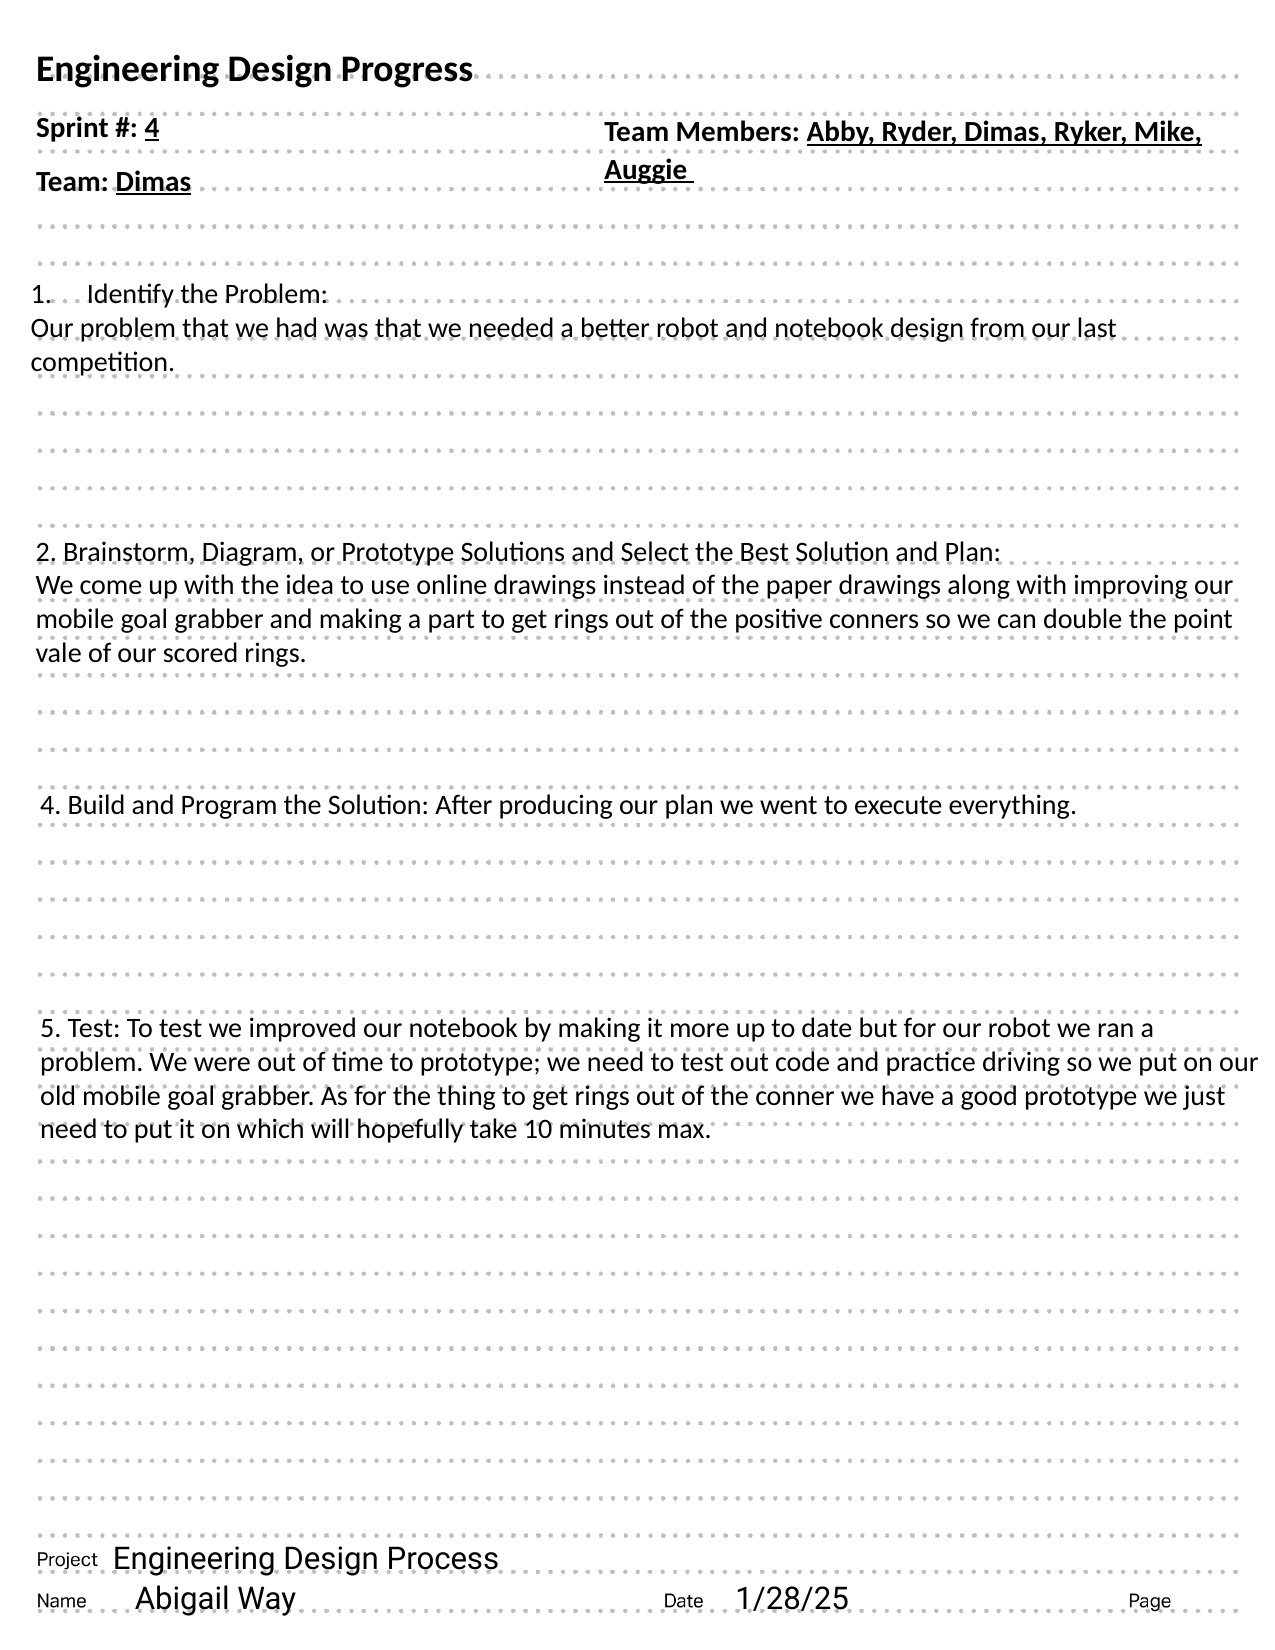

Engineering Design Progress
Sprint #: 4
Team: Dimas

Team Members: Abby, Ryder, Dimas, Ryker, Mike, Auggie

Identify the Problem:
Our problem that we had was that we needed a better robot and notebook design from our last competition.

2. Brainstorm, Diagram, or Prototype Solutions and Select the Best Solution and Plan:
We come up with the idea to use online drawings instead of the paper drawings along with improving our mobile goal grabber and making a part to get rings out of the positive conners so we can double the point vale of our scored rings.

4. Build and Program the Solution: After producing our plan we went to execute everything.

5. Test: To test we improved our notebook by making it more up to date but for our robot we ran a problem. We were out of time to prototype; we need to test out code and practice driving so we put on our old mobile goal grabber. As for the thing to get rings out of the conner we have a good prototype we just need to put it on which will hopefully take 10 minutes max.
# Engineering Design Process
1/28/25

Abigail Way